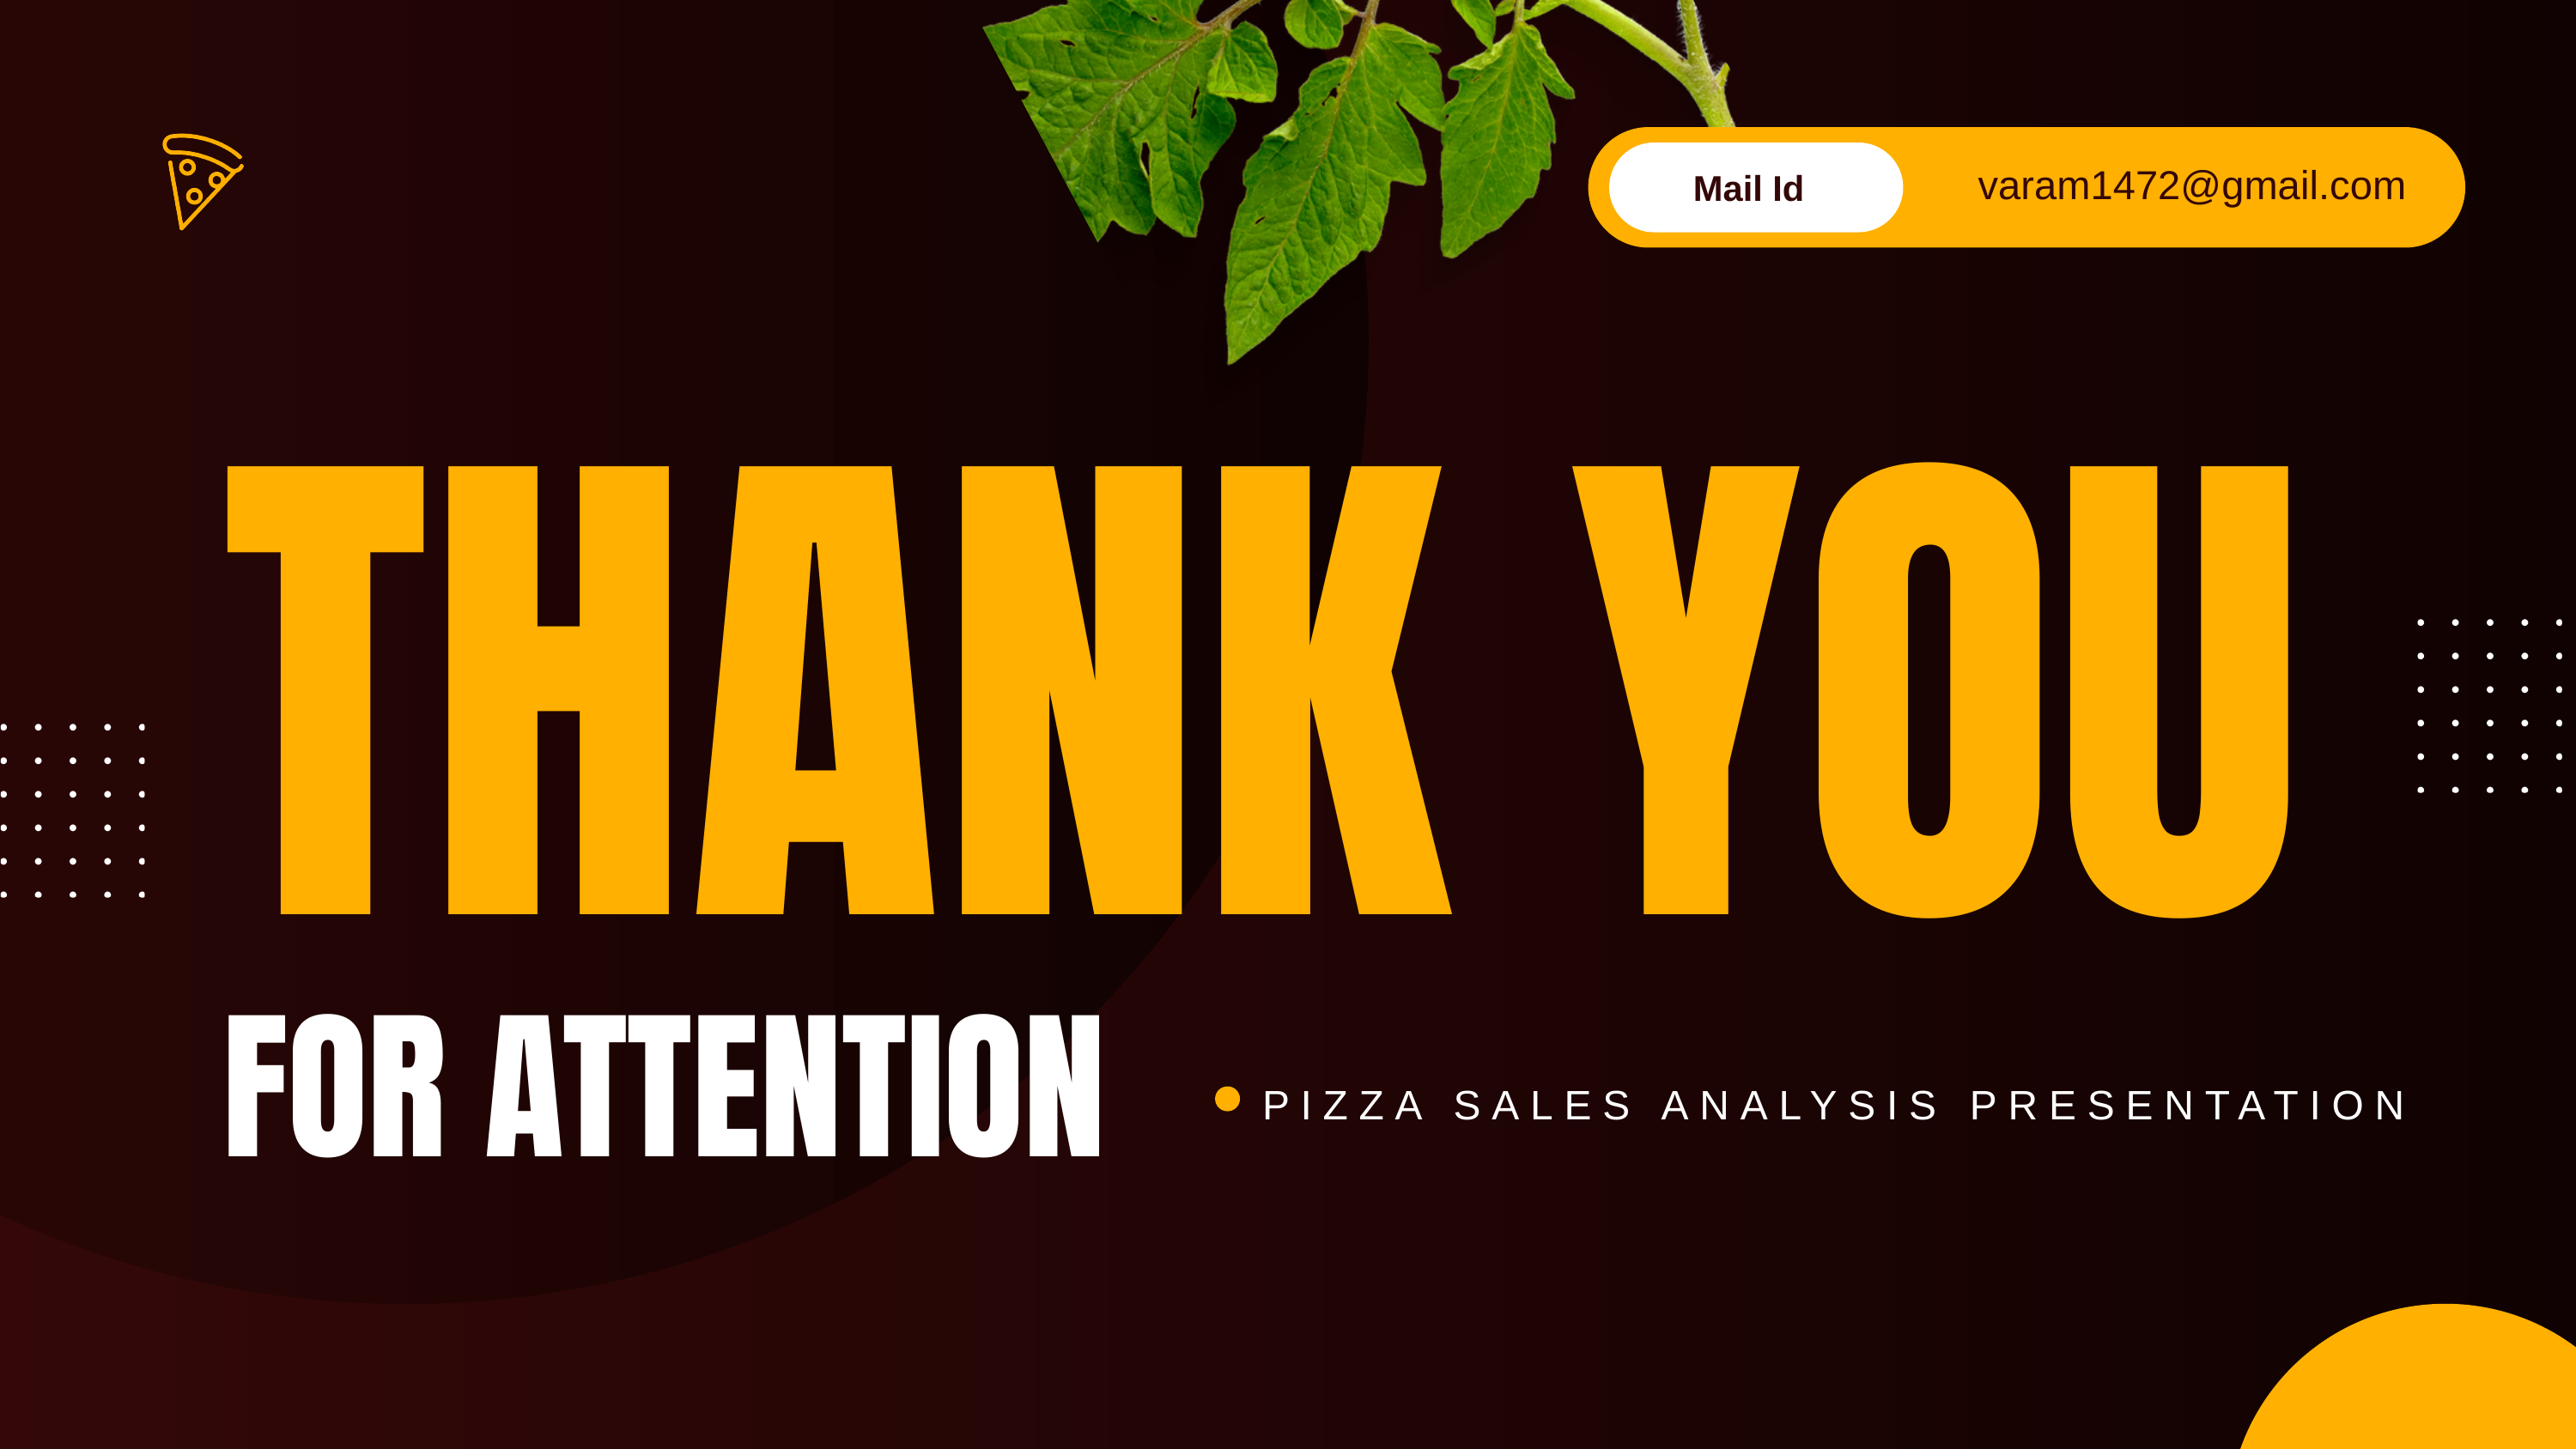

varam1472@gmail.com
Mail Id
THANK YOU

FOR ATTENTION
 PIZZA SALES ANALYSIS PRESENTATION